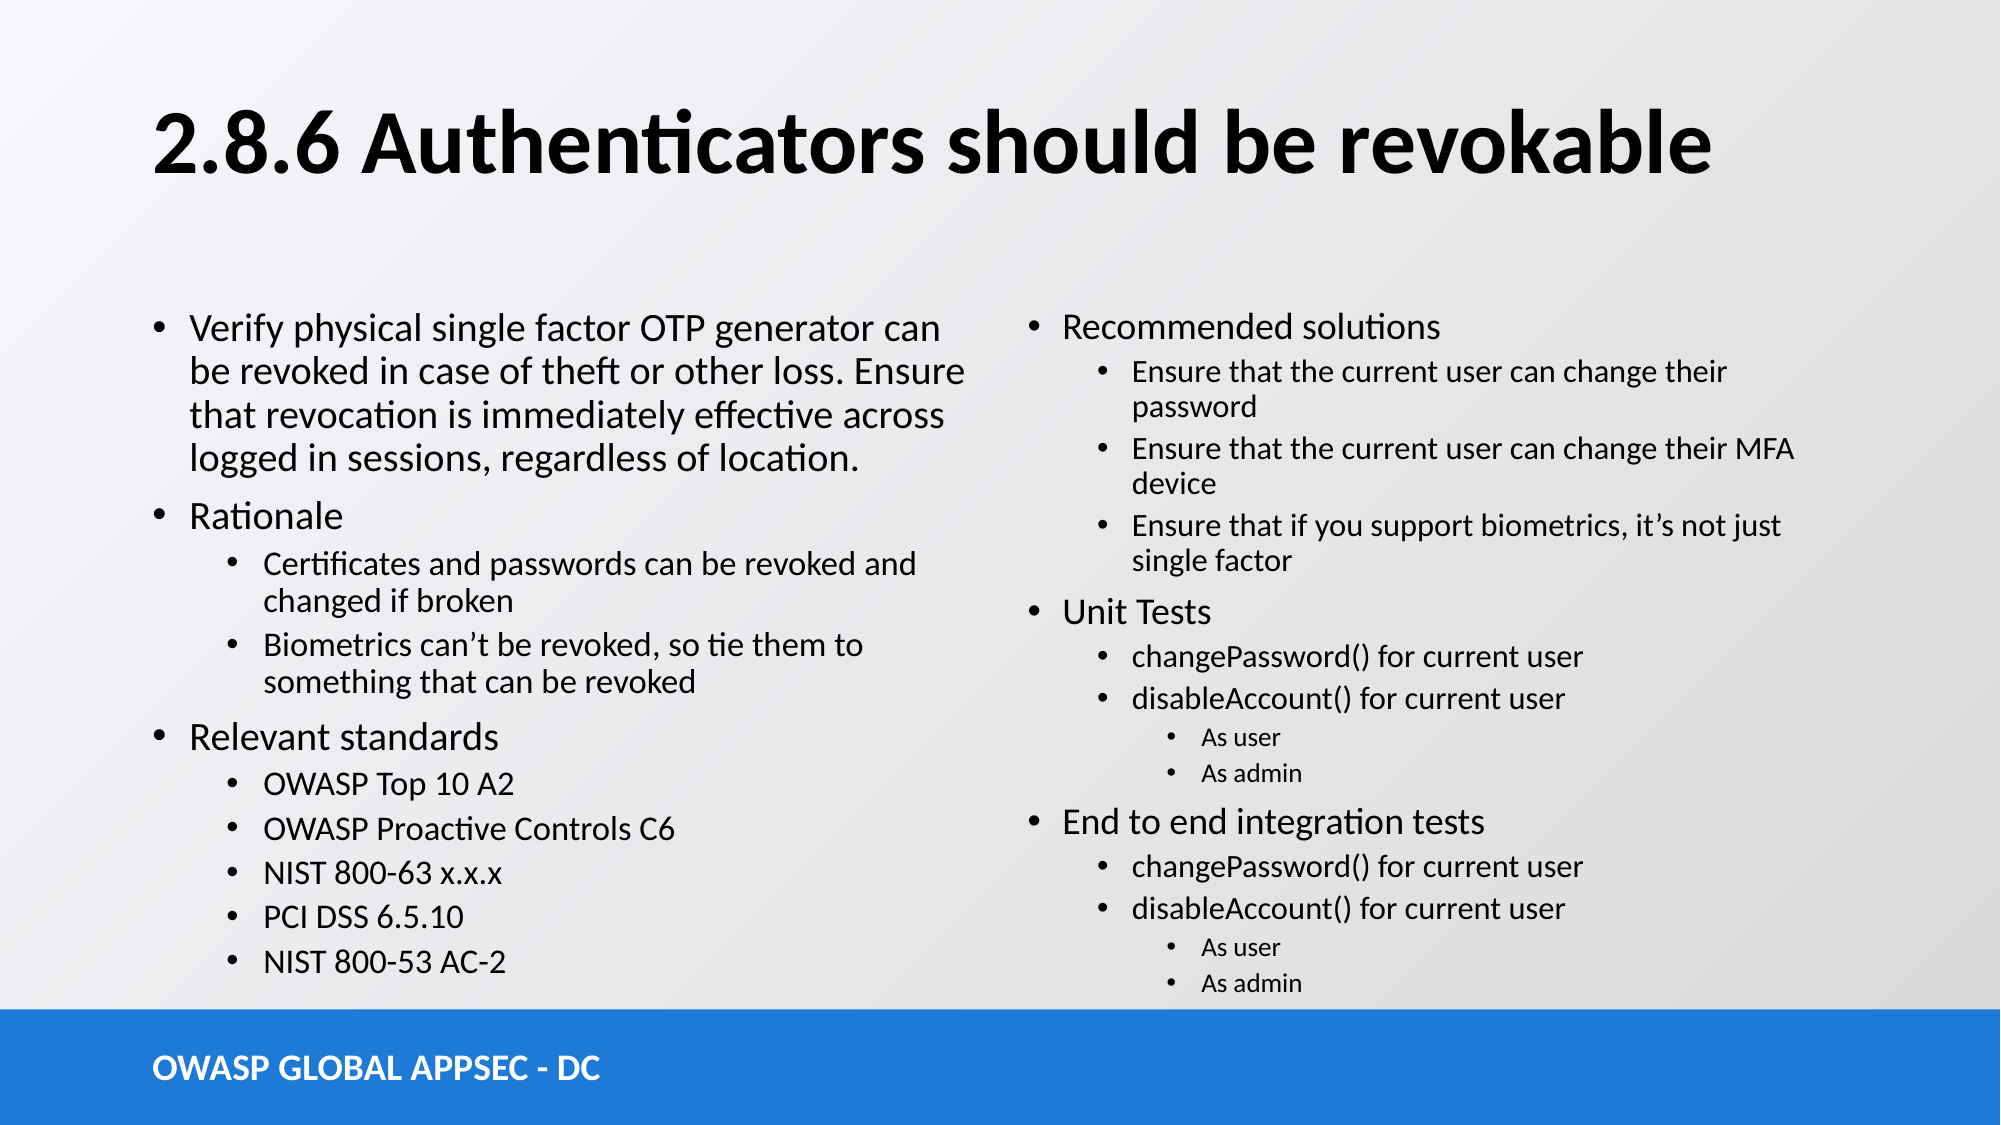

# 2.8.6 Authenticators should be revokable
Verify physical single factor OTP generator can be revoked in case of theft or other loss. Ensure that revocation is immediately effective across logged in sessions, regardless of location.
Rationale
Certificates and passwords can be revoked and changed if broken
Biometrics can’t be revoked, so tie them to something that can be revoked
Relevant standards
OWASP Top 10 A2
OWASP Proactive Controls C6
NIST 800-63 x.x.x
PCI DSS 6.5.10
NIST 800-53 AC-2

Recommended solutions
Ensure that the current user can change their password
Ensure that the current user can change their MFA device
Ensure that if you support biometrics, it’s not just single factor
Unit Tests
changePassword() for current user
disableAccount() for current user
As user
As admin
End to end integration tests
changePassword() for current user
disableAccount() for current user
As user
As admin